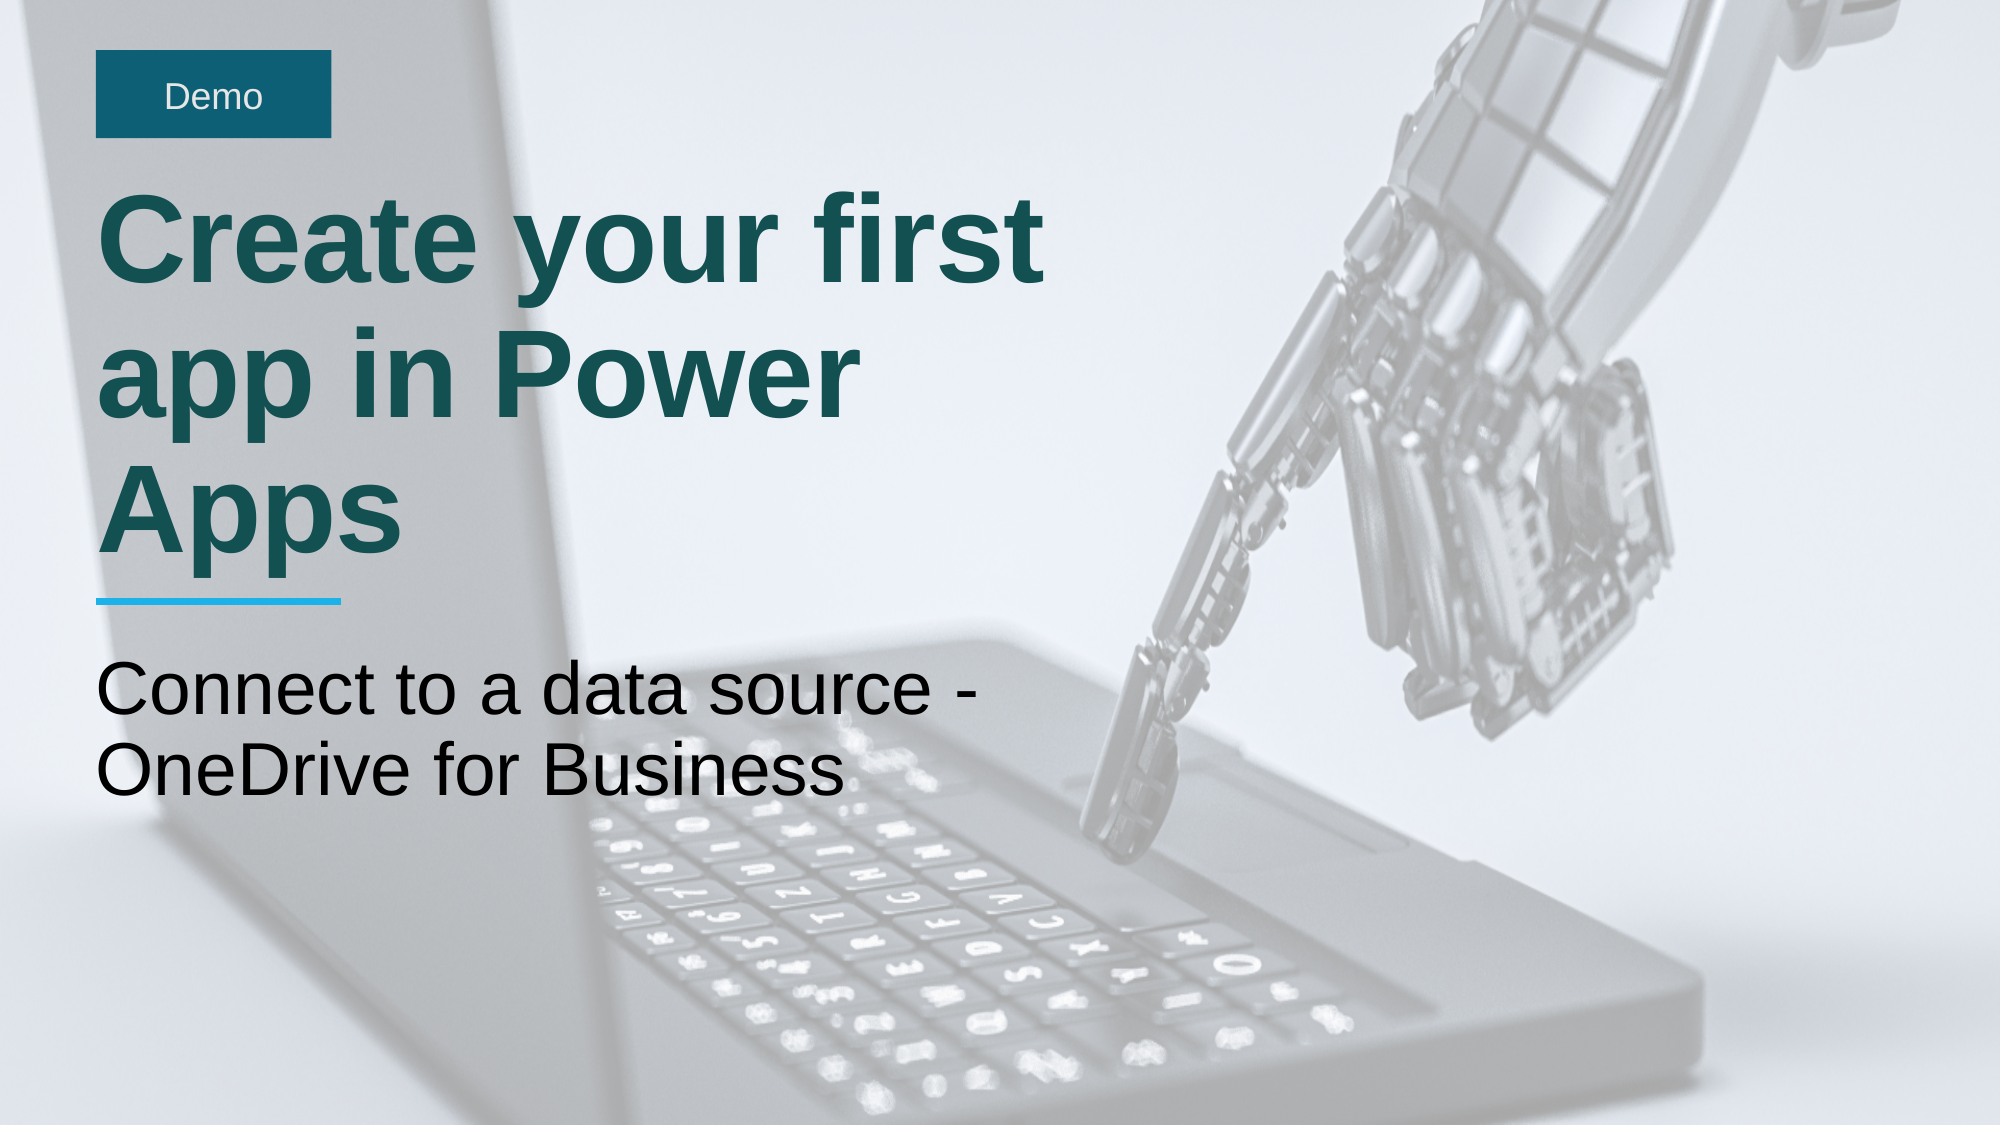

# Create your first app in Power Apps
Connect to a data source - OneDrive for Business